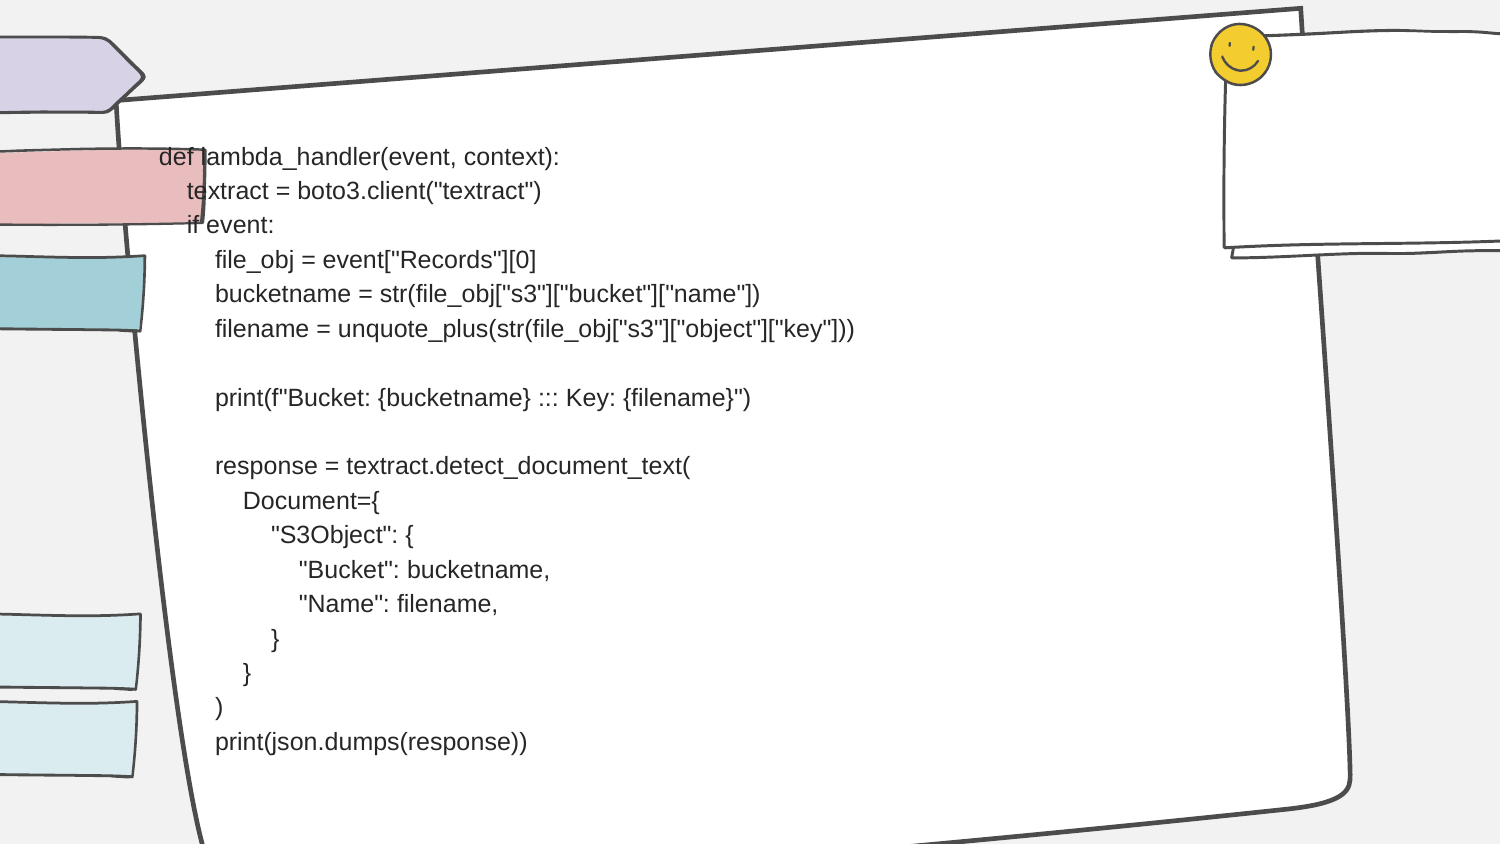

# def lambda_handler(event, context):
    textract = boto3.client("textract")
    if event:
        file_obj = event["Records"][0]
        bucketname = str(file_obj["s3"]["bucket"]["name"])
        filename = unquote_plus(str(file_obj["s3"]["object"]["key"]))

        print(f"Bucket: {bucketname} ::: Key: {filename}")

        response = textract.detect_document_text(
            Document={
                "S3Object": {
                    "Bucket": bucketname,
                    "Name": filename,
                }
            }
        )
        print(json.dumps(response))